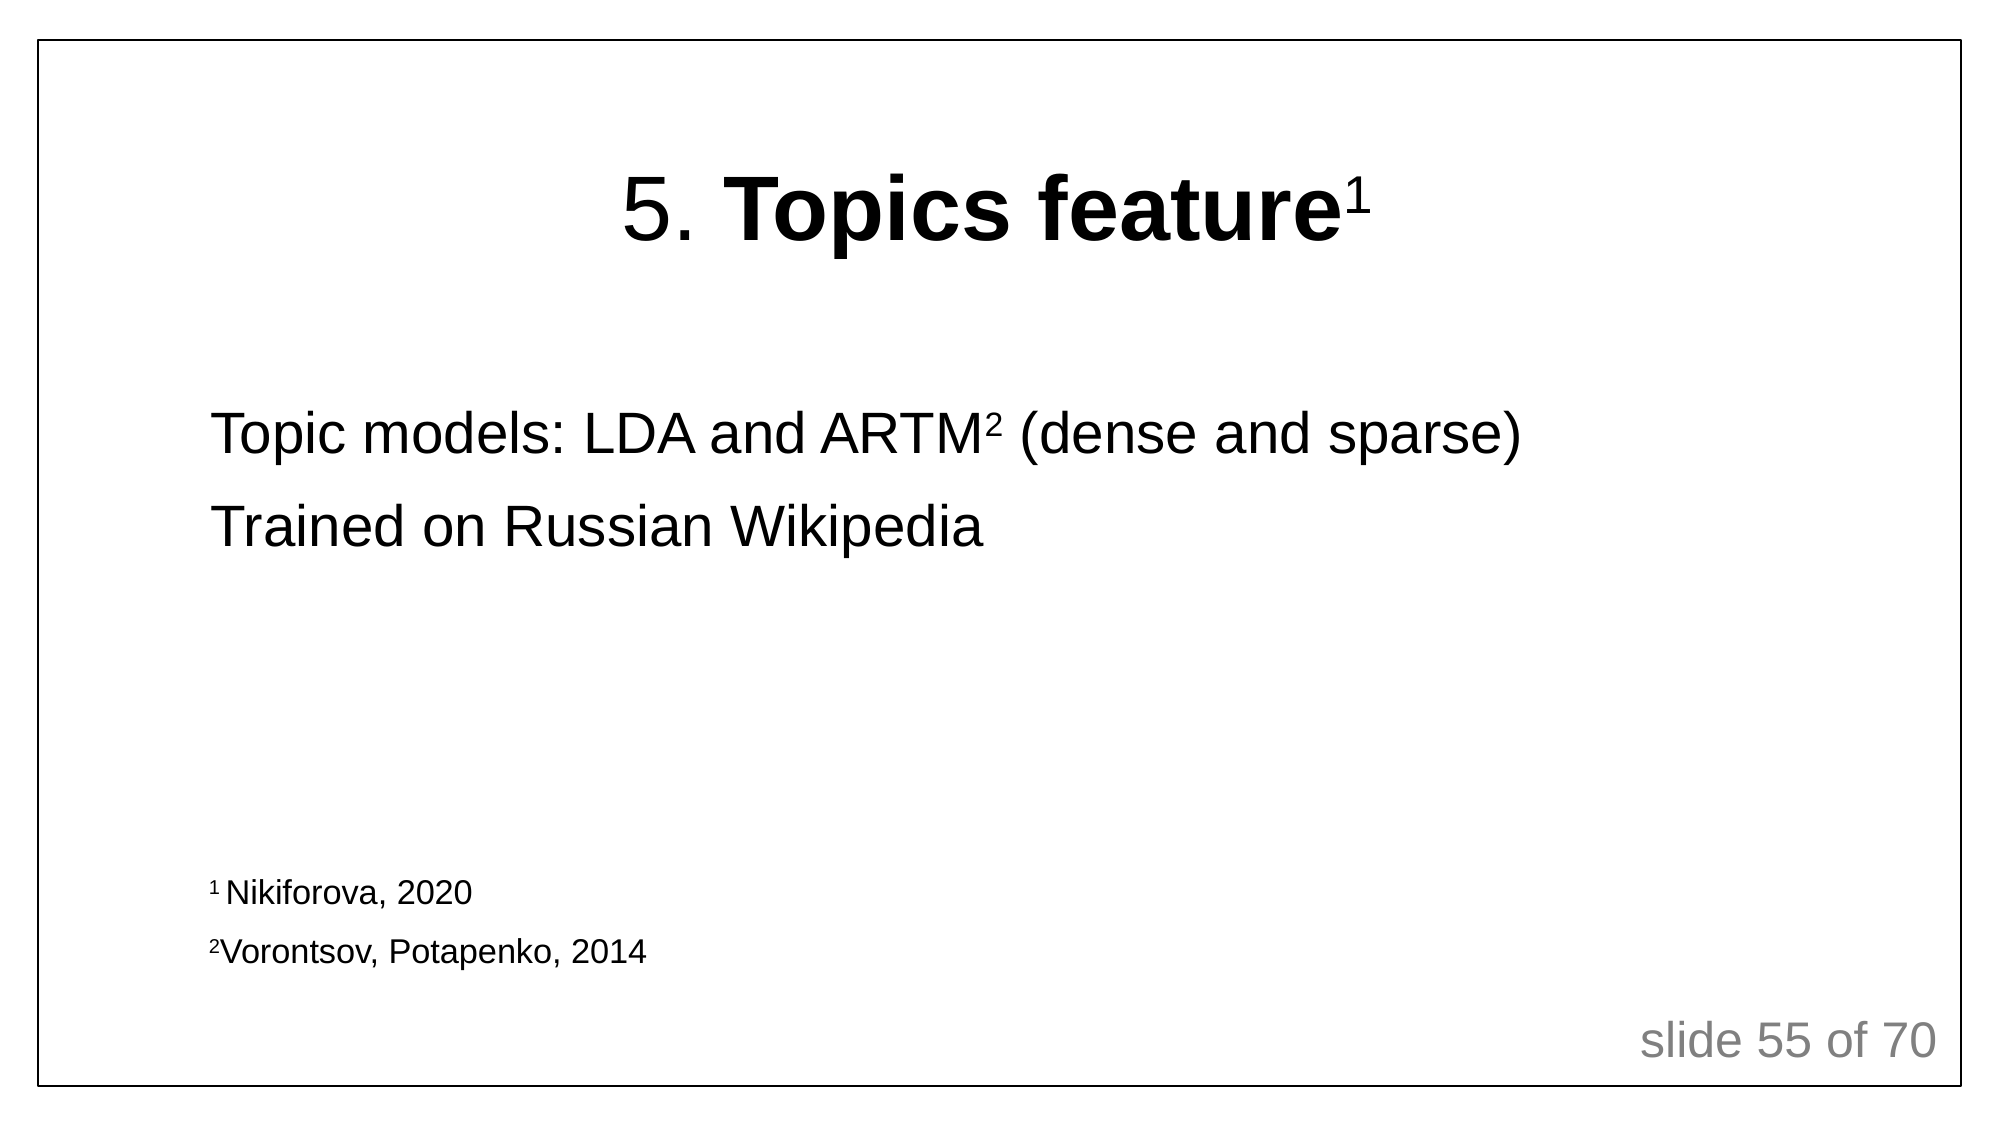

5. Topics feature1
Topic models: LDA and ARTM2 (dense and sparse)
Trained on Russian Wikipedia
1 Nikiforova, 2020
2Vorontsov, Potapenko, 2014